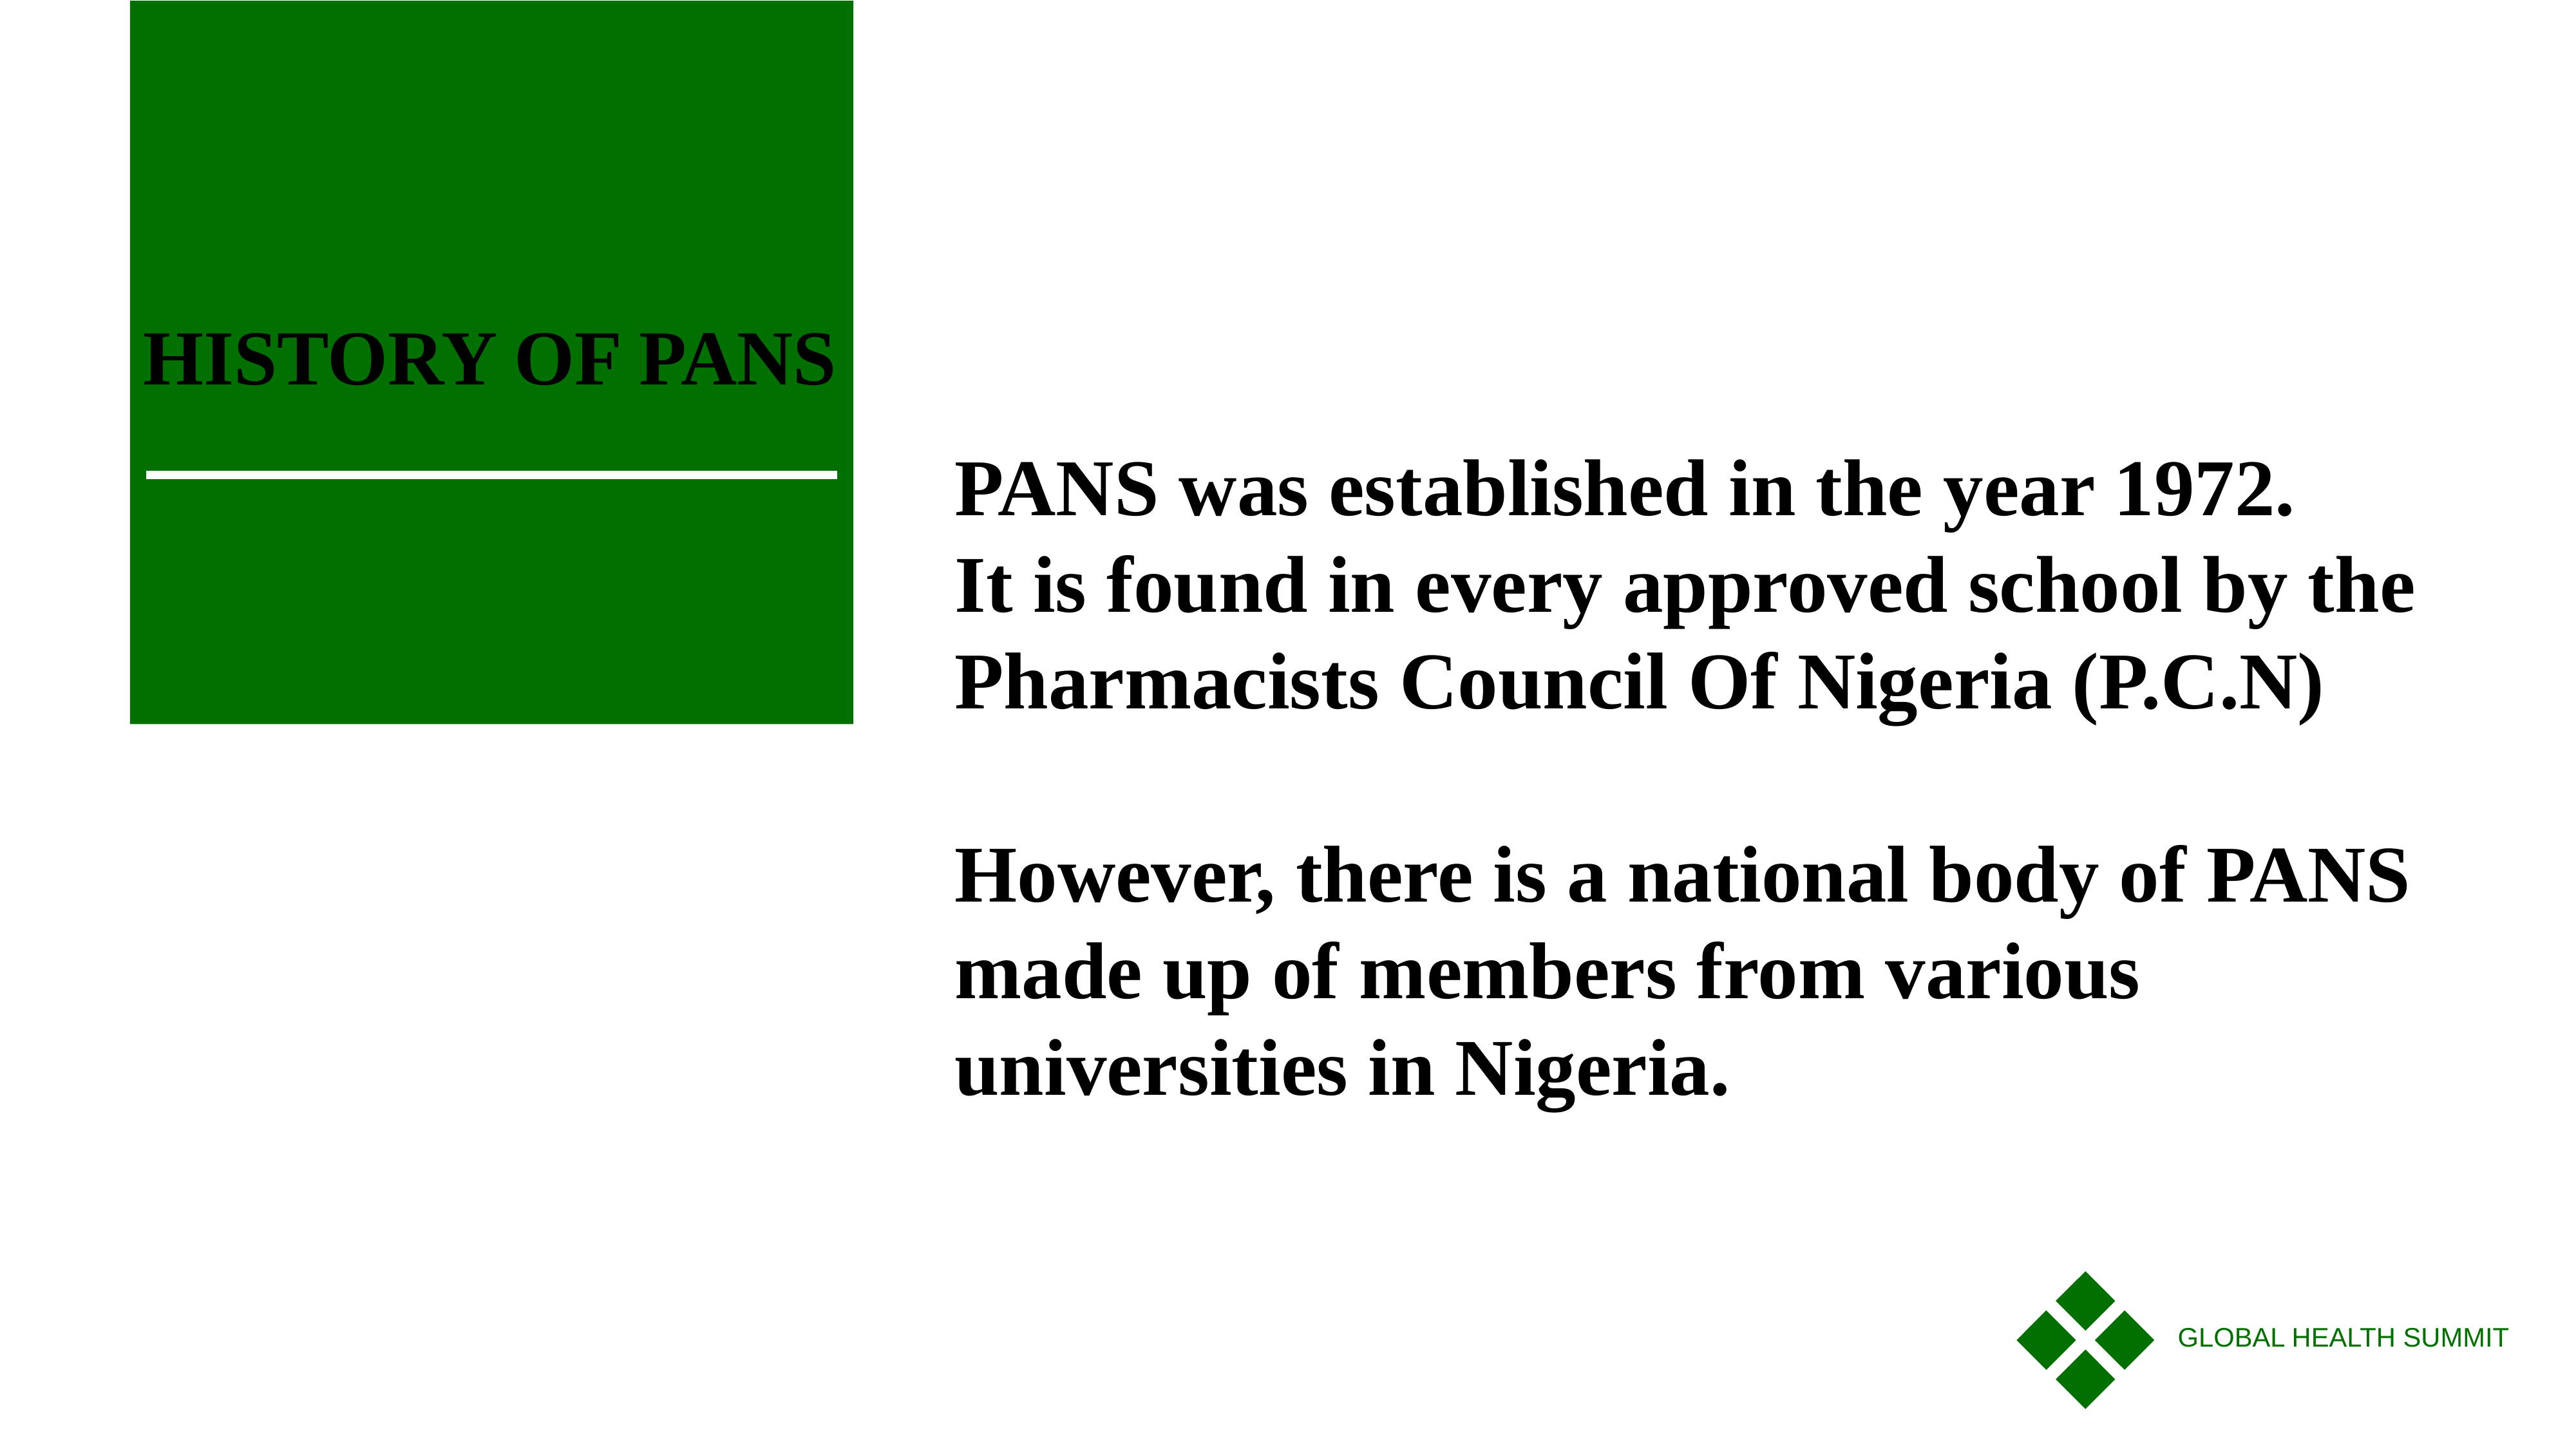

HISTORY OF PANS
PANS was established in the year 1972.
It is found in every approved school by the Pharmacists Council Of Nigeria (P.C.N)

However, there is a national body of PANS made up of members from various universities in Nigeria.

GLOBAL HEALTH SUMMIT